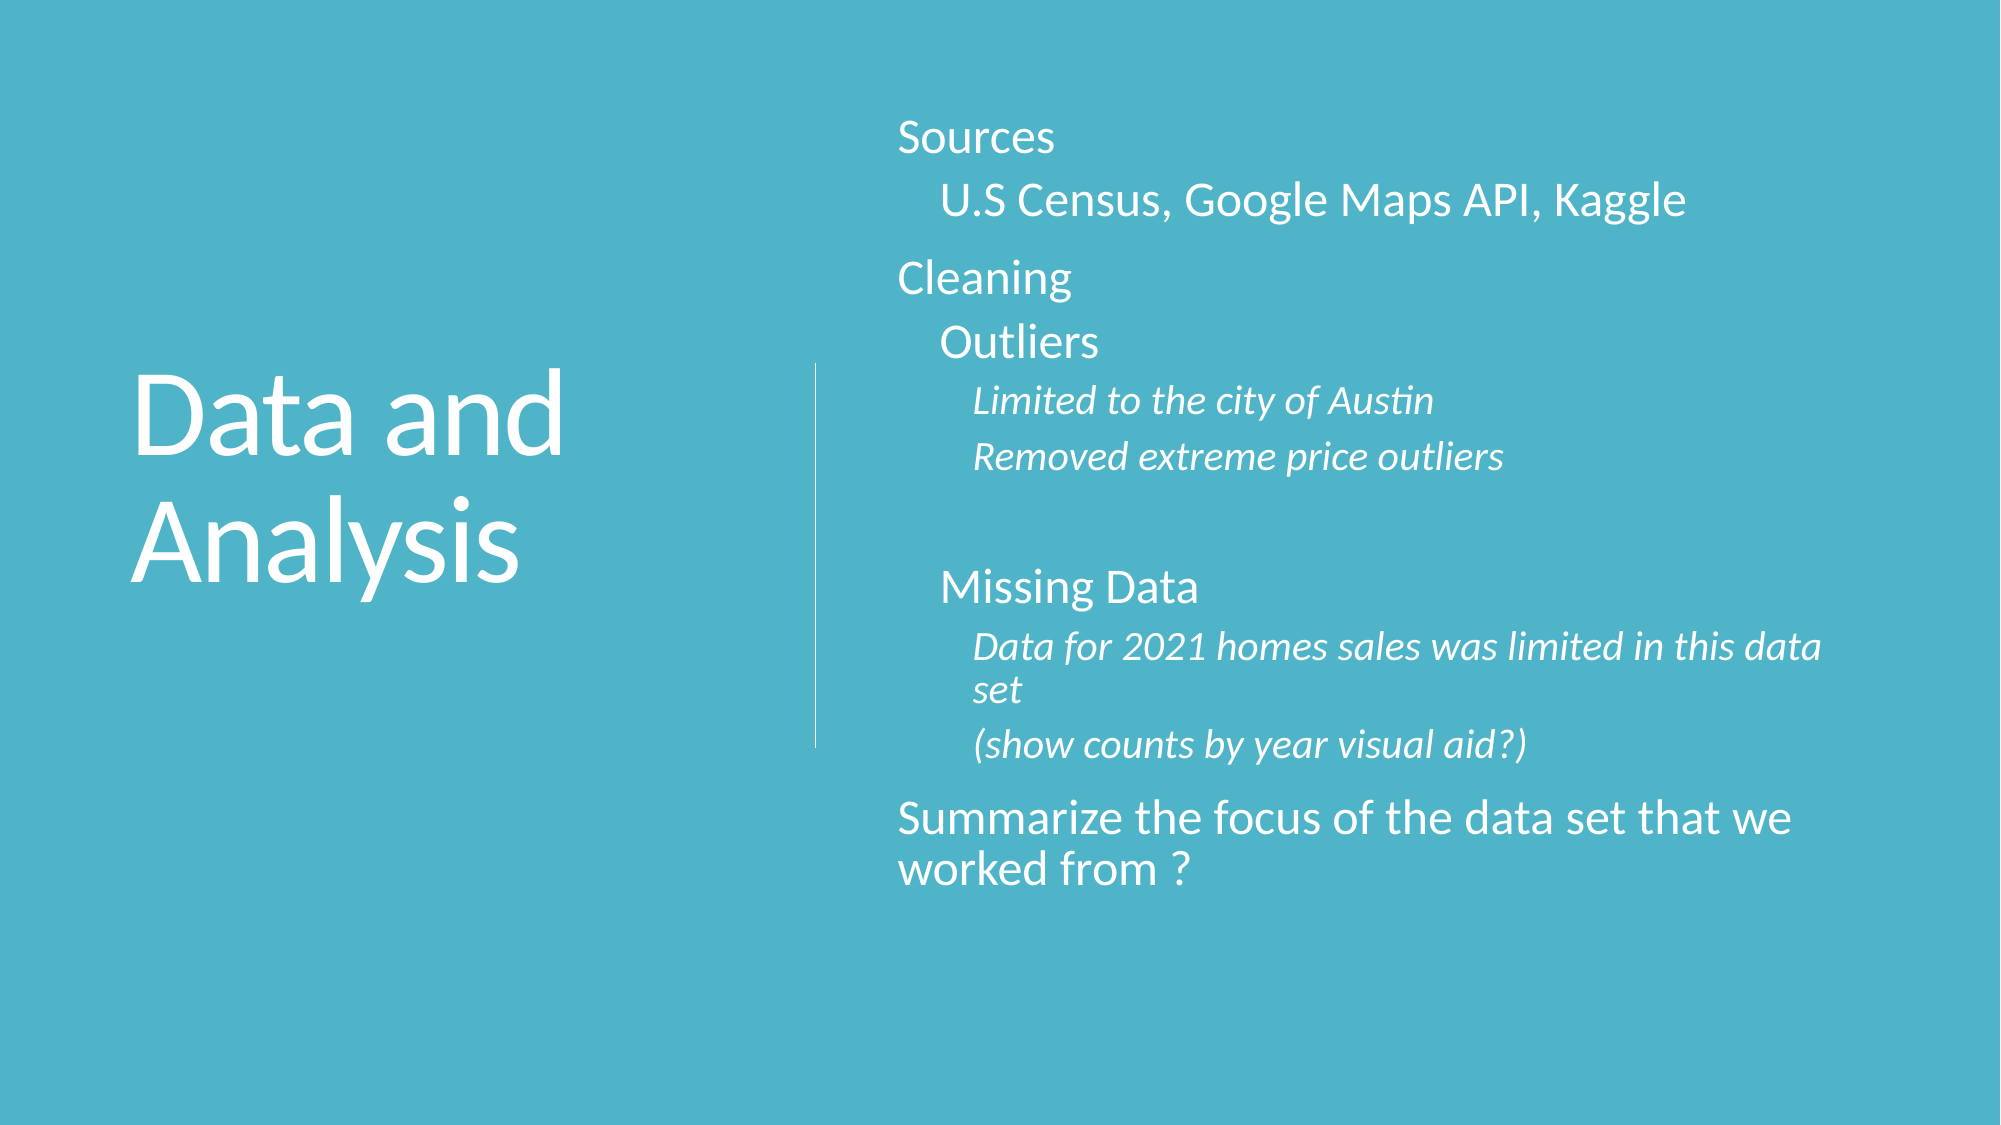

# Data and Analysis
Sources
U.S Census, Google Maps API, Kaggle
Cleaning
Outliers
Limited to the city of Austin
Removed extreme price outliers

Missing Data
Data for 2021 homes sales was limited in this data set
(show counts by year visual aid?)
Summarize the focus of the data set that we worked from ?